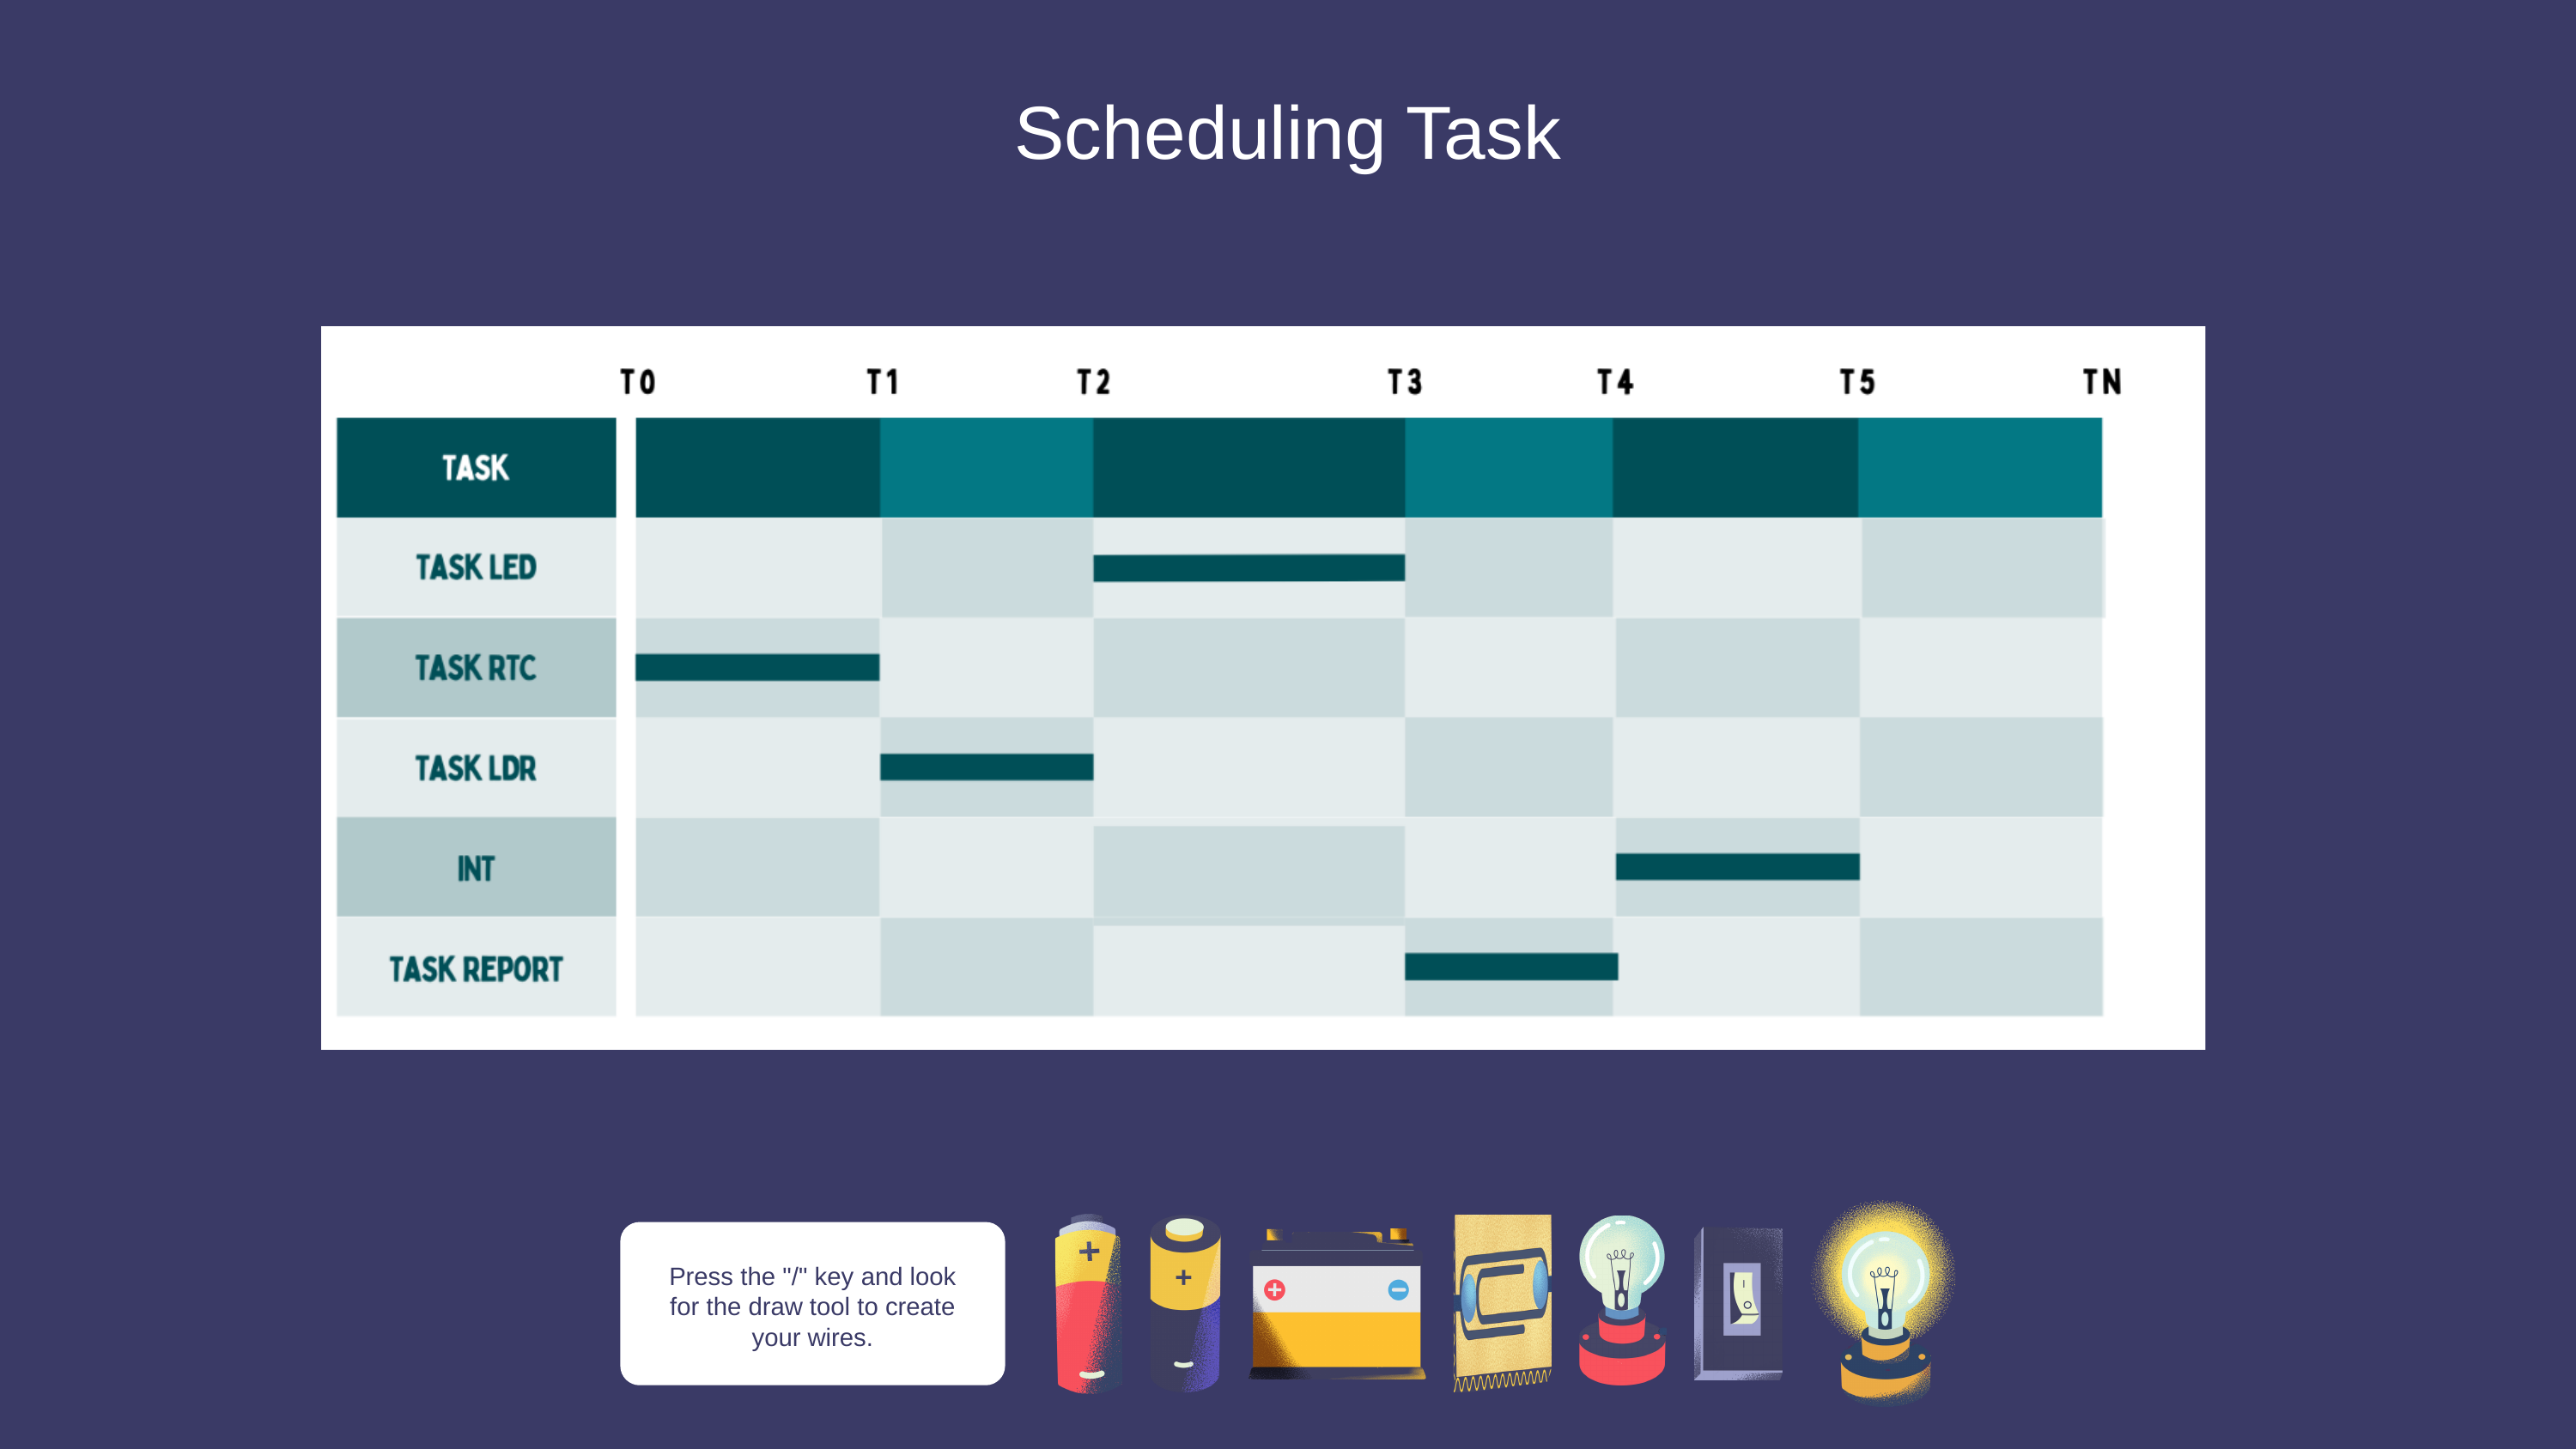

Scheduling Task

Press the "/" key and look for the draw tool to create your wires.